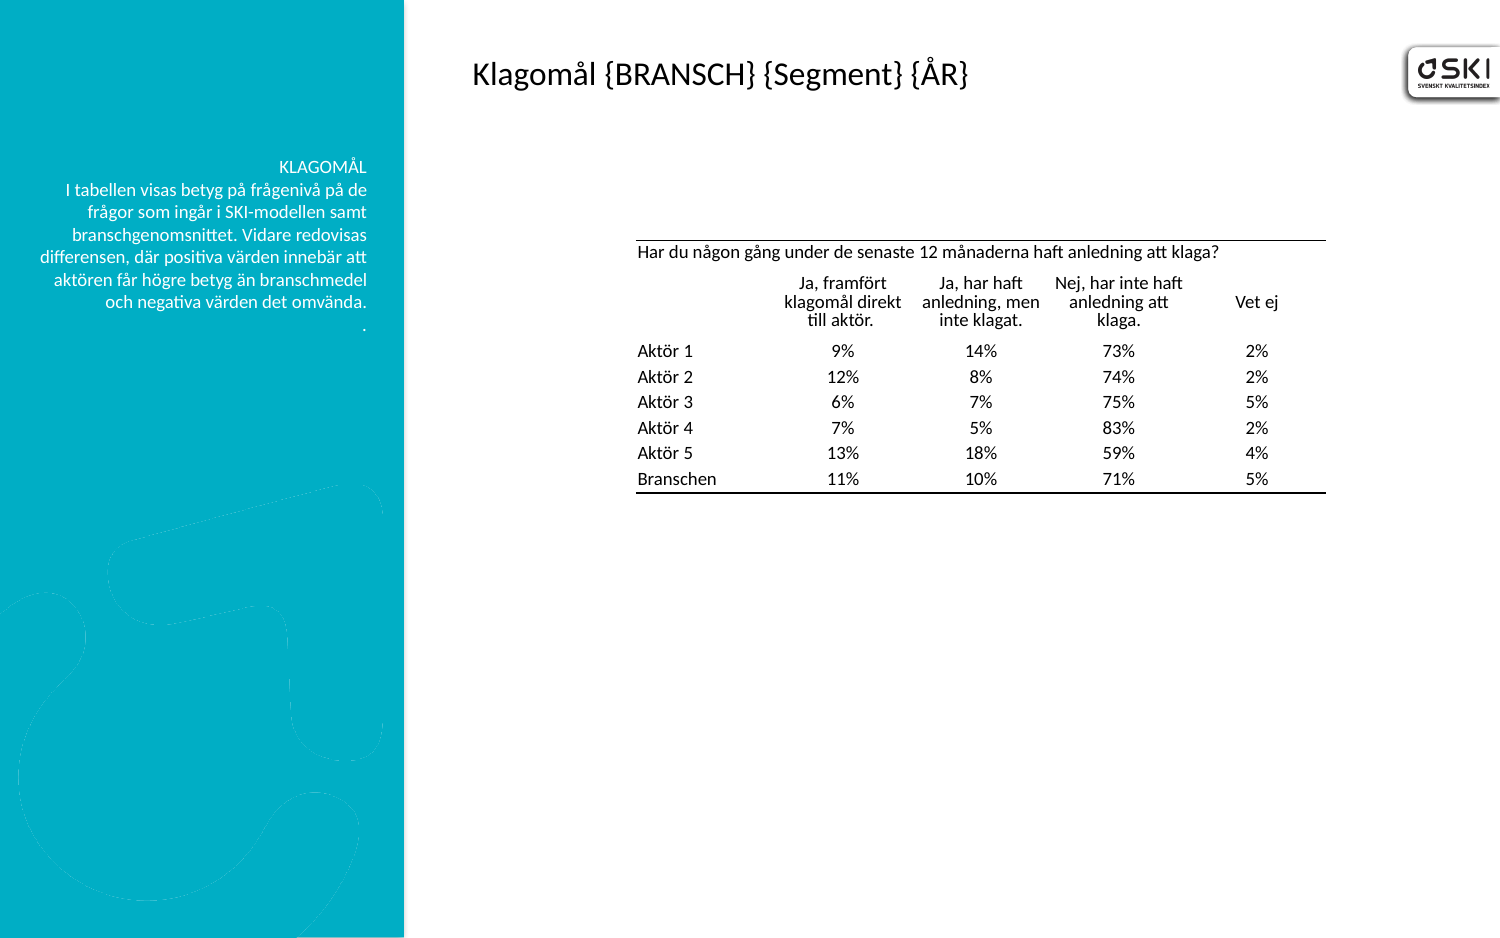

Klagomål {BRANSCH} {Segment} {ÅR}
KLAGOMÅL
I tabellen visas betyg på frågenivå på de frågor som ingår i SKI-modellen samt branschgenomsnittet. Vidare redovisas differensen, där positiva värden innebär att aktören får högre betyg än branschmedel och negativa värden det omvända.
.

| Har du någon gång under de senaste 12 månaderna haft anledning att klaga? |  |  |  |  |
| --- | --- | --- | --- | --- |
|  | Ja, framfört klagomål direkt till aktör. | Ja, har haft anledning, men inte klagat. | Nej, har inte haft anledning att klaga. | Vet ej |
| Aktör 1 | 9% | 14% | 73% | 2% |
| Aktör 2 | 12% | 8% | 74% | 2% |
| Aktör 3 | 6% | 7% | 75% | 5% |
| Aktör 4 | 7% | 5% | 83% | 2% |
| Aktör 5 | 13% | 18% | 59% | 4% |
| Branschen | 11% | 10% | 71% | 5% |